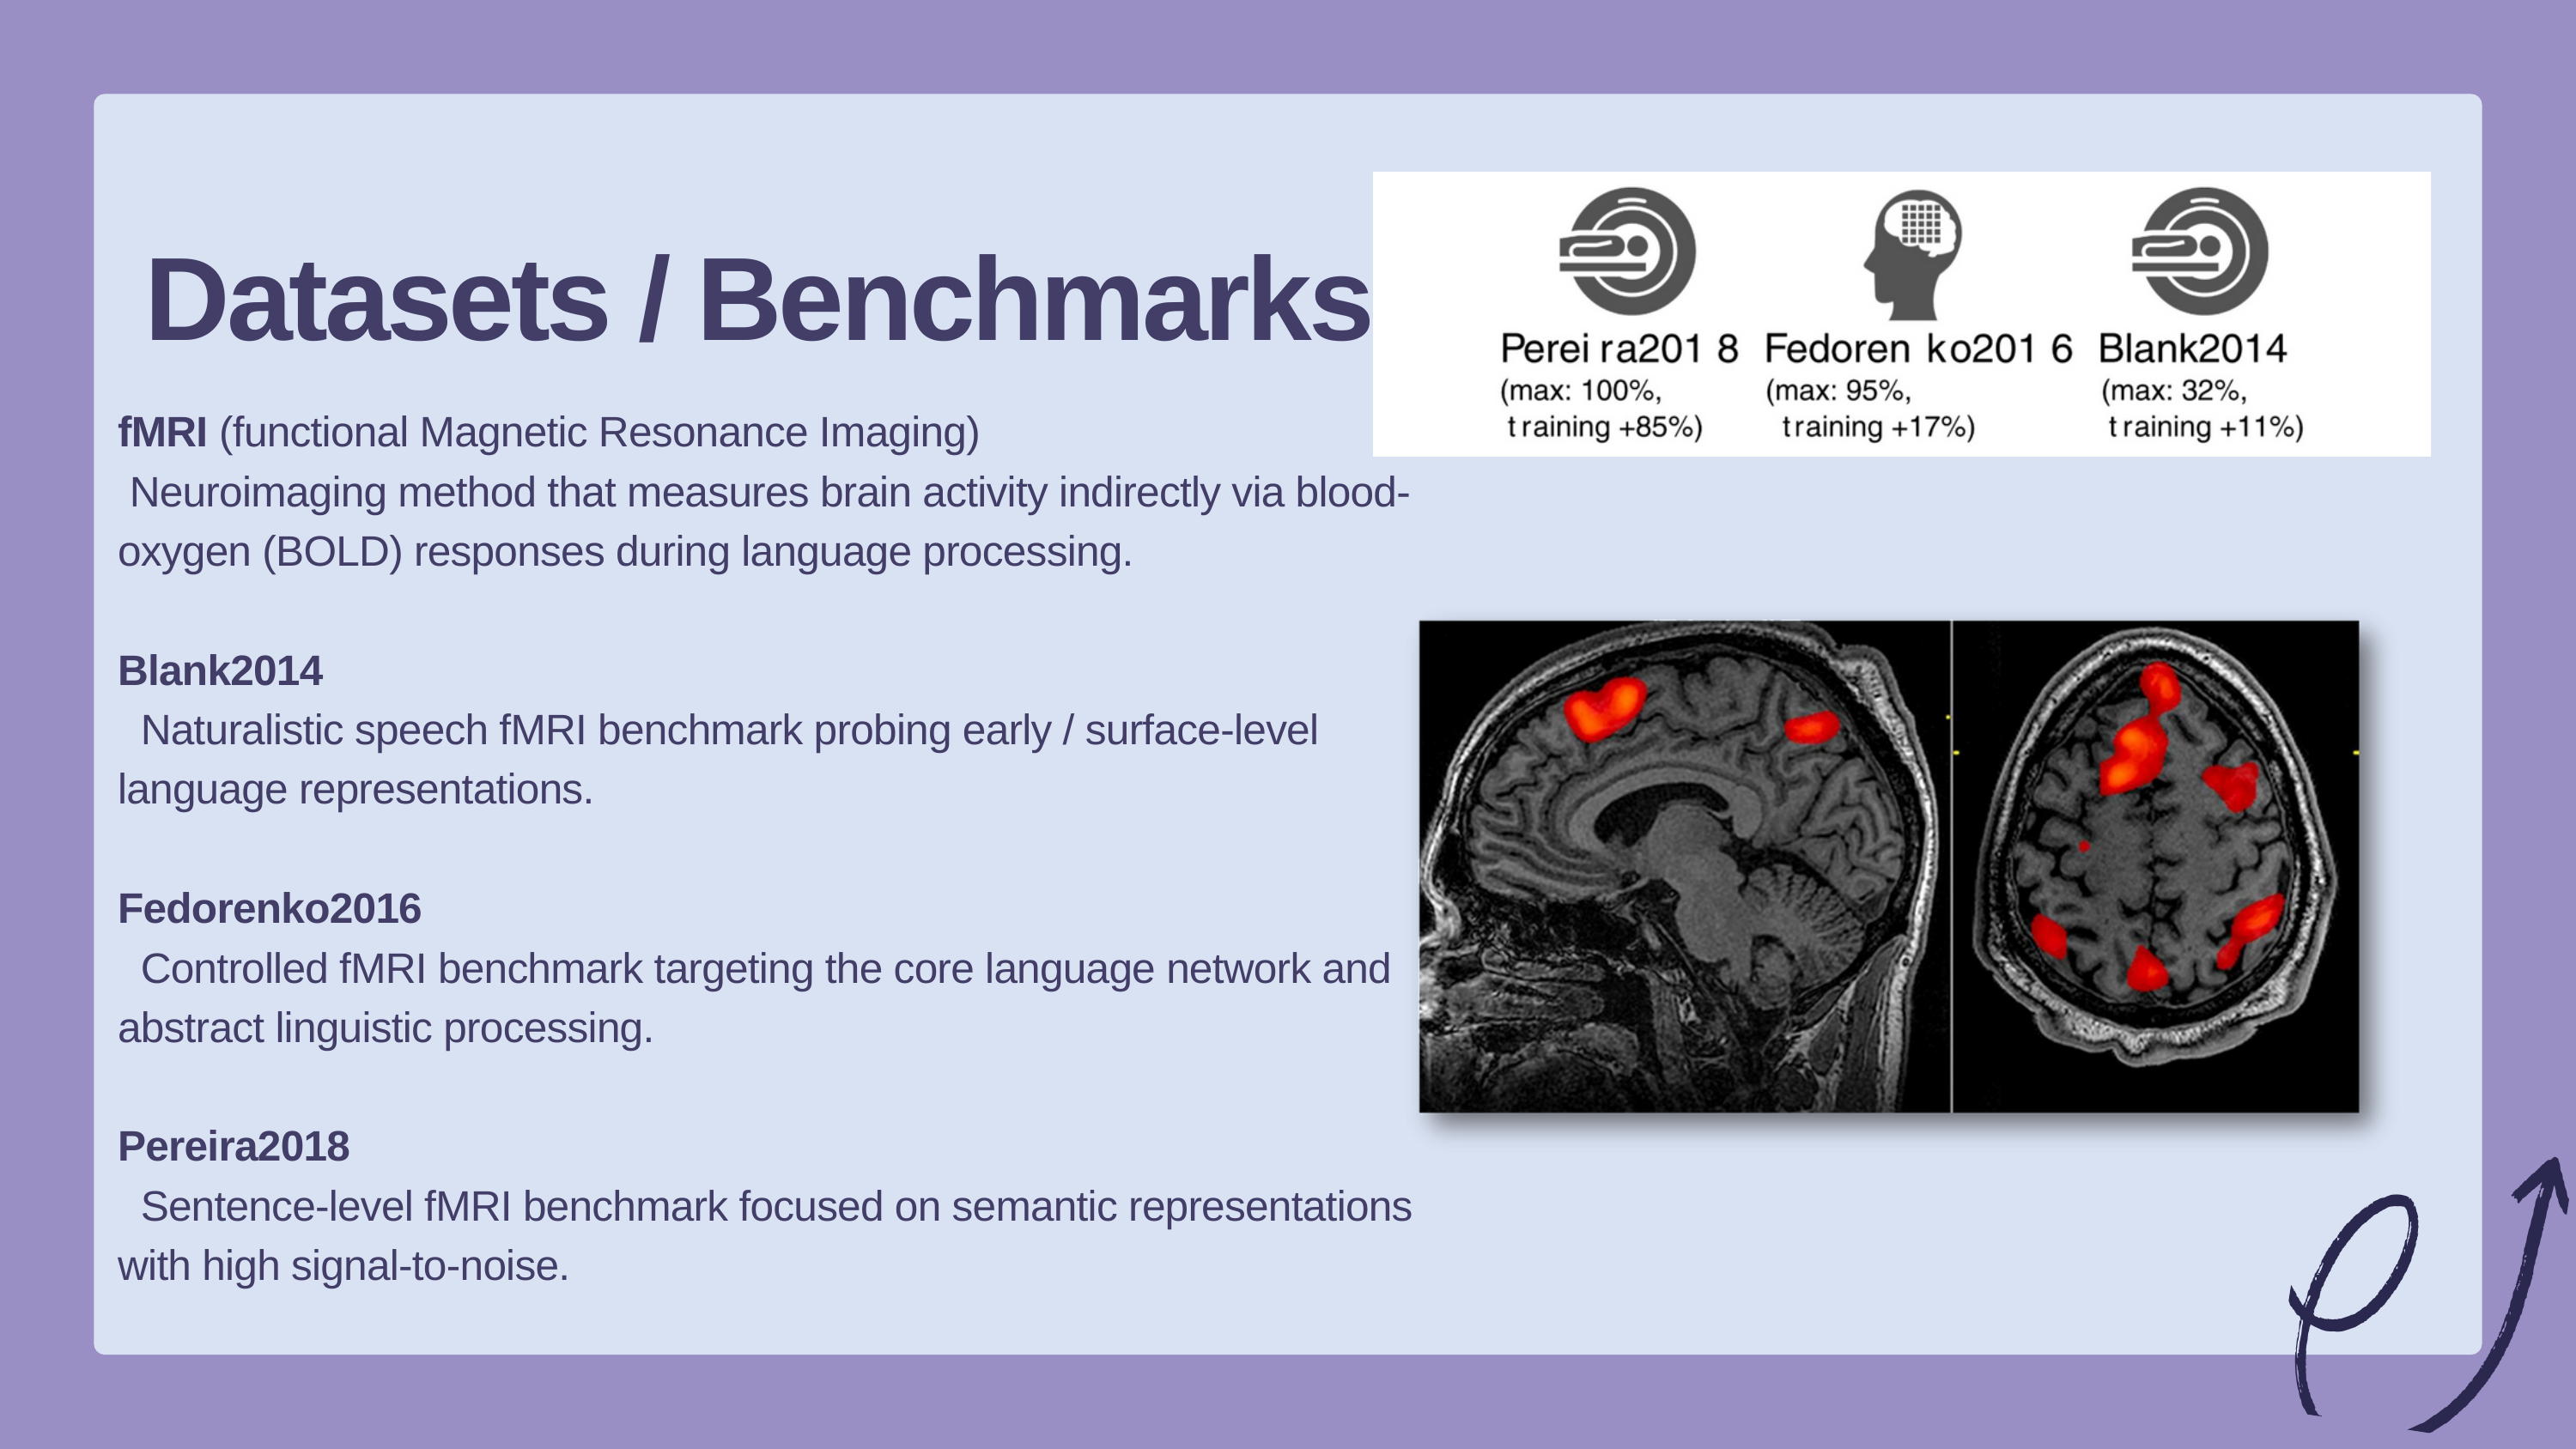

Datasets / Benchmarks

fMRI (functional Magnetic Resonance Imaging)
 Neuroimaging method that measures brain activity indirectly via blood-oxygen (BOLD) responses during language processing.

Blank2014
  Naturalistic speech fMRI benchmark probing early / surface-level language representations.

Fedorenko2016
  Controlled fMRI benchmark targeting the core language network and abstract linguistic processing.

Pereira2018
  Sentence-level fMRI benchmark focused on semantic representations with high signal-to-noise.